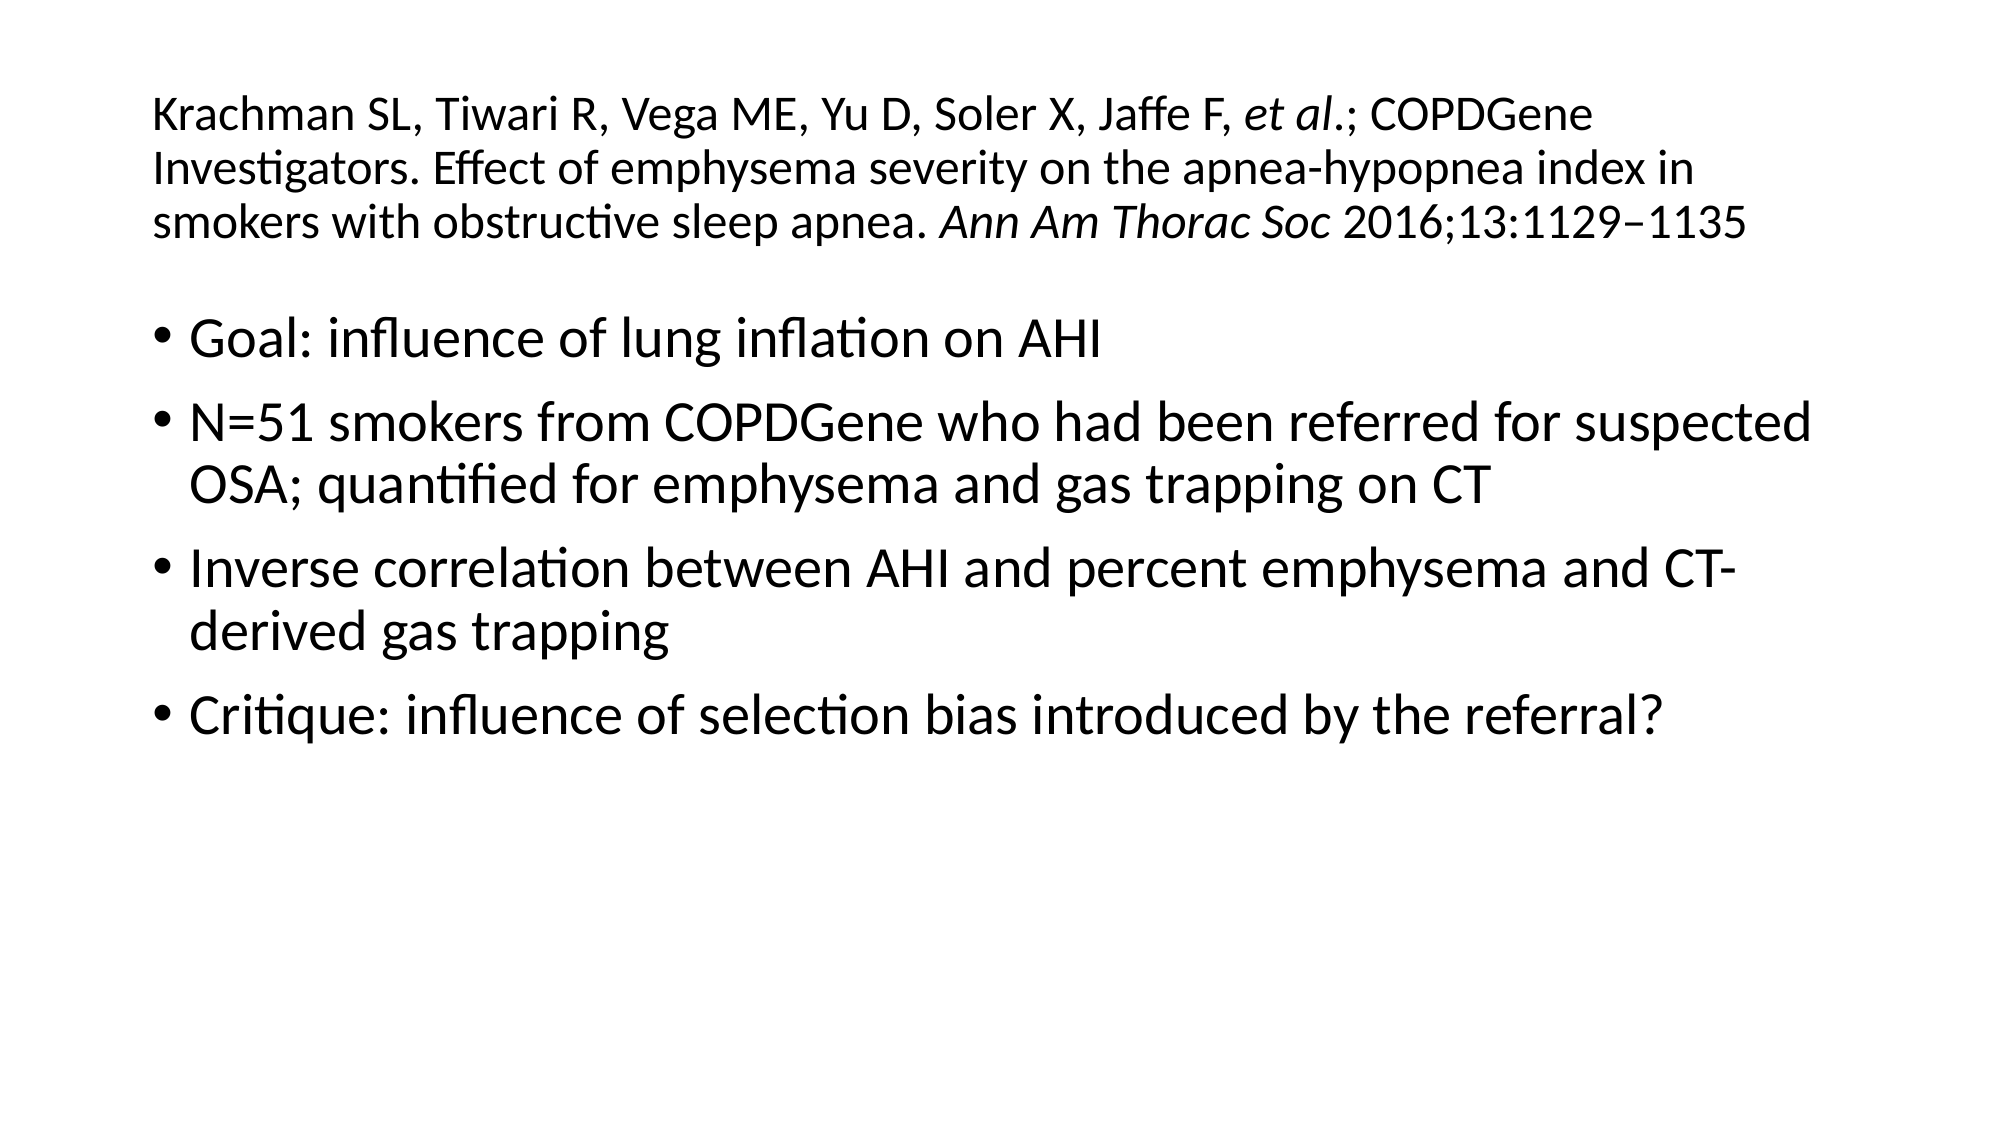

# Krachman SL, Tiwari R, Vega ME, Yu D, Soler X, Jaffe F, et al.; COPDGene Investigators. Effect of emphysema severity on the apnea-hypopnea index in smokers with obstructive sleep apnea. Ann Am Thorac Soc 2016;13:1129–1135
Goal: influence of lung inflation on AHI
N=51 smokers from COPDGene who had been referred for suspected OSA; quantified for emphysema and gas trapping on CT
Inverse correlation between AHI and percent emphysema and CT-derived gas trapping
Critique: influence of selection bias introduced by the referral?